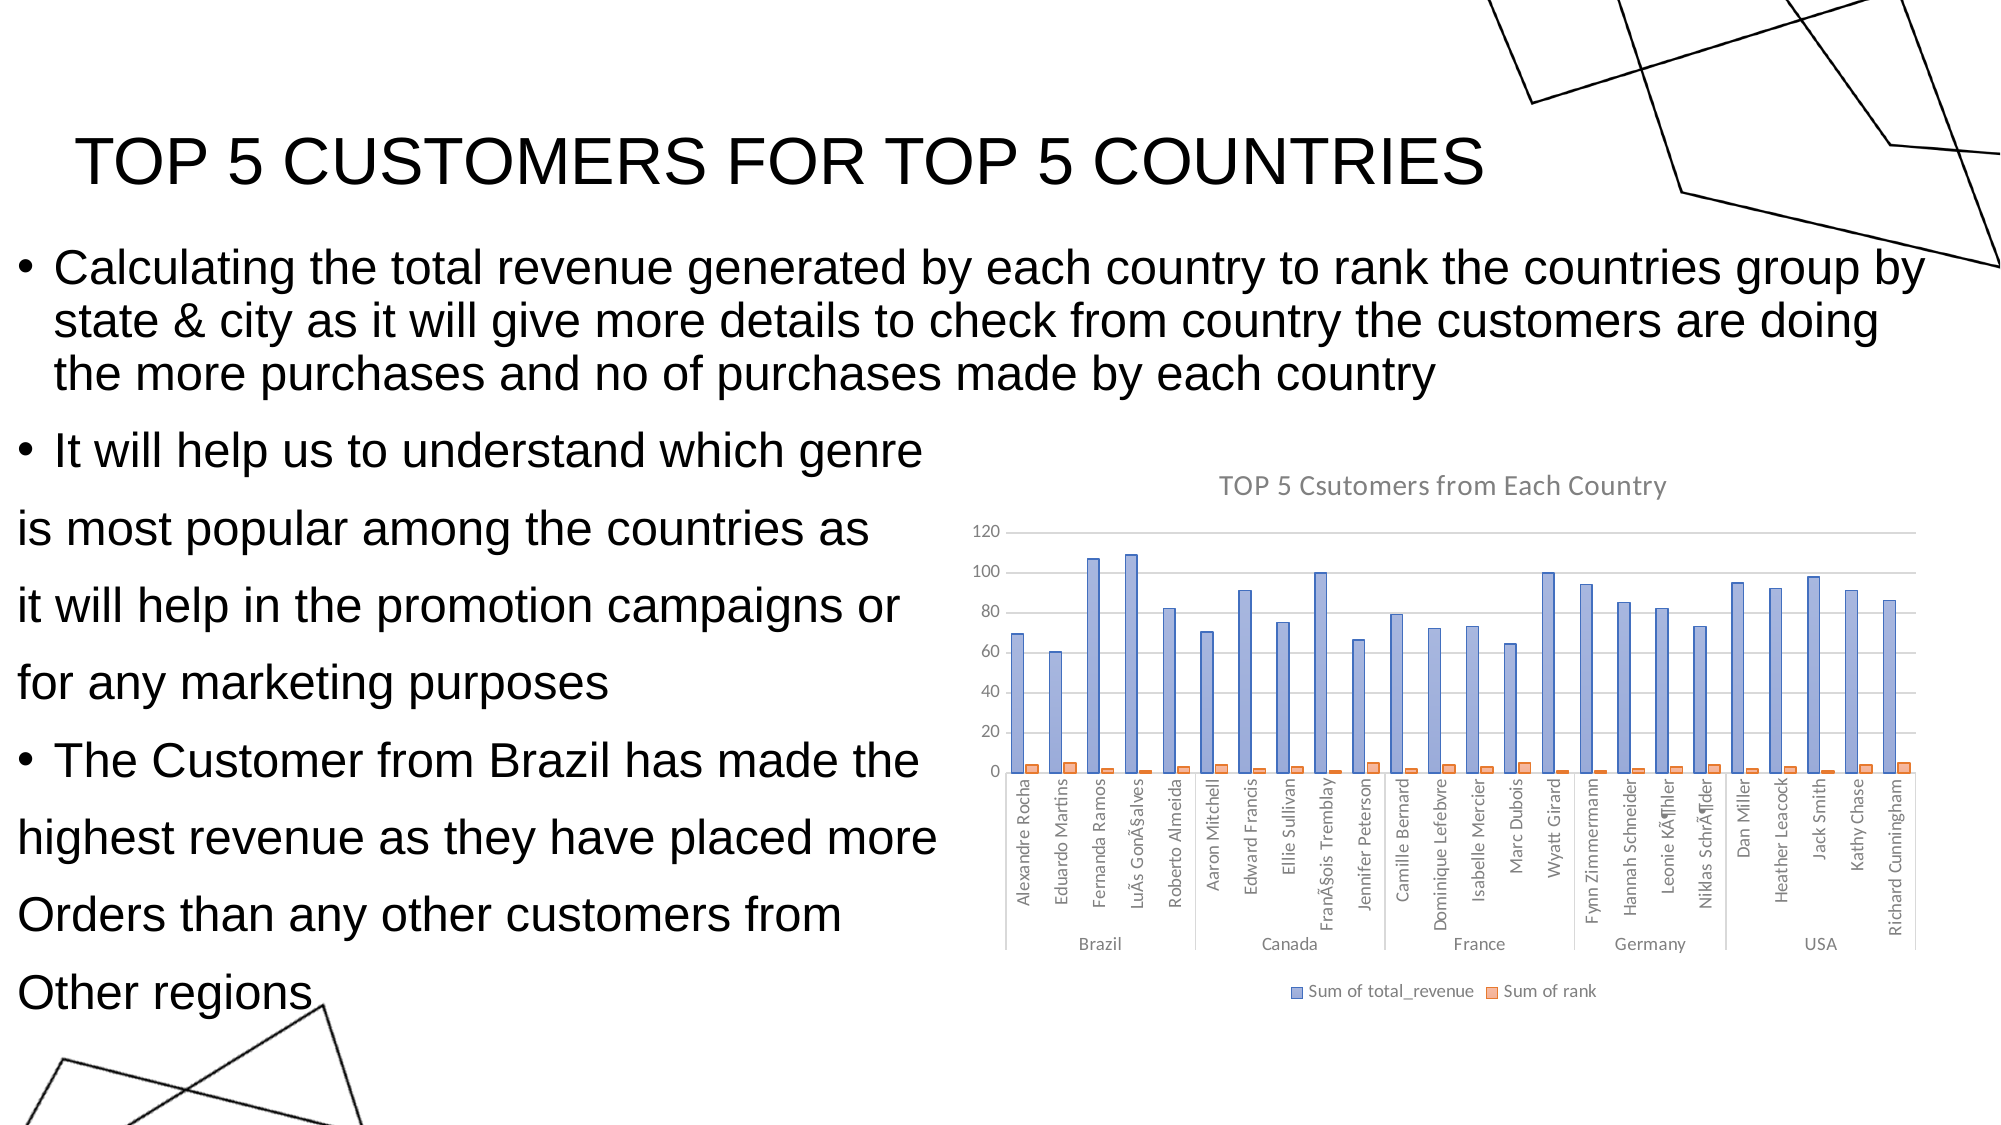

# Top 5 Customers for Top 5 countries
Calculating the total revenue generated by each country to rank the countries group by state & city as it will give more details to check from country the customers are doing the more purchases and no of purchases made by each country
It will help us to understand which genre
is most popular among the countries as
it will help in the promotion campaigns or
for any marketing purposes
The Customer from Brazil has made the
highest revenue as they have placed more
Orders than any other customers from
Other regions

### Chart: TOP 5 Csutomers from Each Country

| Category | Sum of total_revenue | Sum of rank |
|---|---|---|
| Alexandre Rocha | 69.3 | 4.0 |
| Eduardo Martins | 60.39 | 5.0 |
| Fernanda Ramos | 106.92 | 2.0 |
| LuÃ­s GonÃ§alves | 108.9 | 1.0 |
| Roberto Almeida | 82.17 | 3.0 |
| Aaron Mitchell | 70.29 | 4.0 |
| Edward Francis | 91.08 | 2.0 |
| Ellie Sullivan | 75.24 | 3.0 |
| FranÃ§ois Tremblay | 99.99 | 1.0 |
| Jennifer Peterson | 66.33 | 5.0 |
| Camille Bernard | 79.2 | 2.0 |
| Dominique Lefebvre | 72.27 | 4.0 |
| Isabelle Mercier | 73.26 | 3.0 |
| Marc Dubois | 64.35 | 5.0 |
| Wyatt Girard | 99.99 | 1.0 |
| Fynn Zimmermann | 94.05 | 1.0 |
| Hannah Schneider | 85.14 | 2.0 |
| Leonie KÃ¶hler | 82.17 | 3.0 |
| Niklas SchrÃ¶der | 73.26 | 4.0 |
| Dan Miller | 95.04 | 2.0 |
| Heather Leacock | 92.07 | 3.0 |
| Jack Smith | 98.01 | 1.0 |
| Kathy Chase | 91.08 | 4.0 |
| Richard Cunningham | 86.13 | 5.0 |